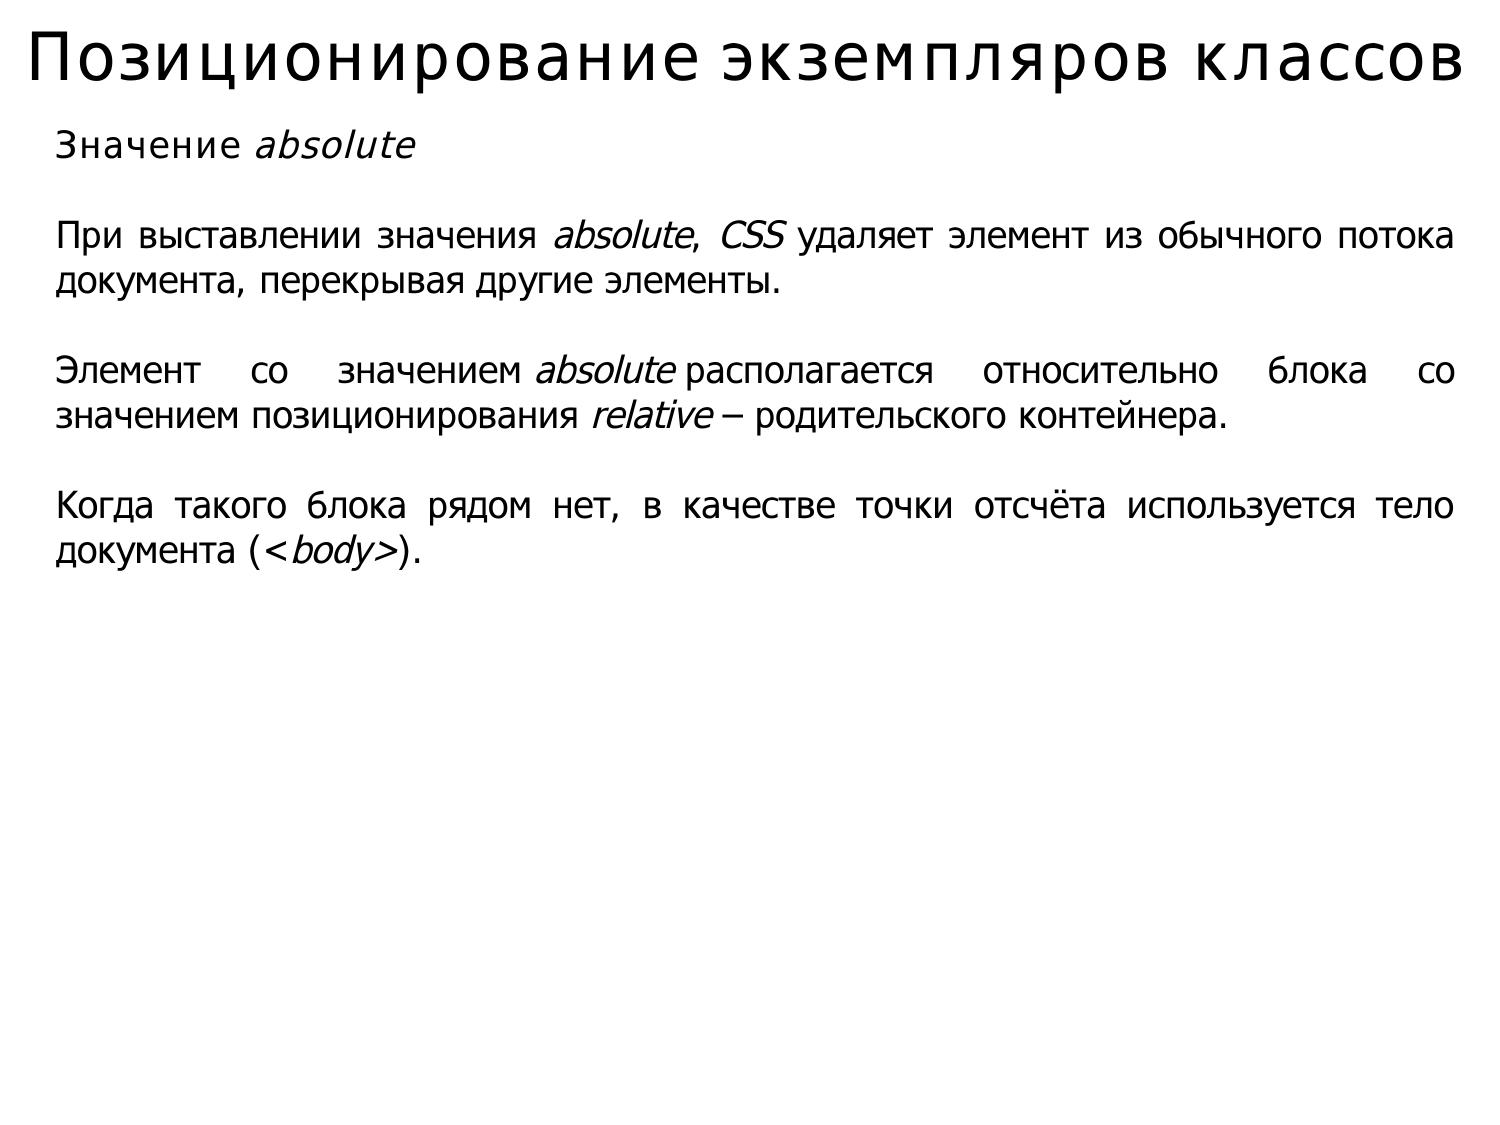

Позиционирование экземпляров классов
Значение absolute

При выставлении значения absolute, CSS удаляет элемент из обычного потока документа, перекрывая другие элементы.

Элемент со значением absolute располагается относительно блока со значением позиционирования relative – родительского контейнера.

Когда такого блока рядом нет, в качестве точки отсчёта используется тело документа (<body>).